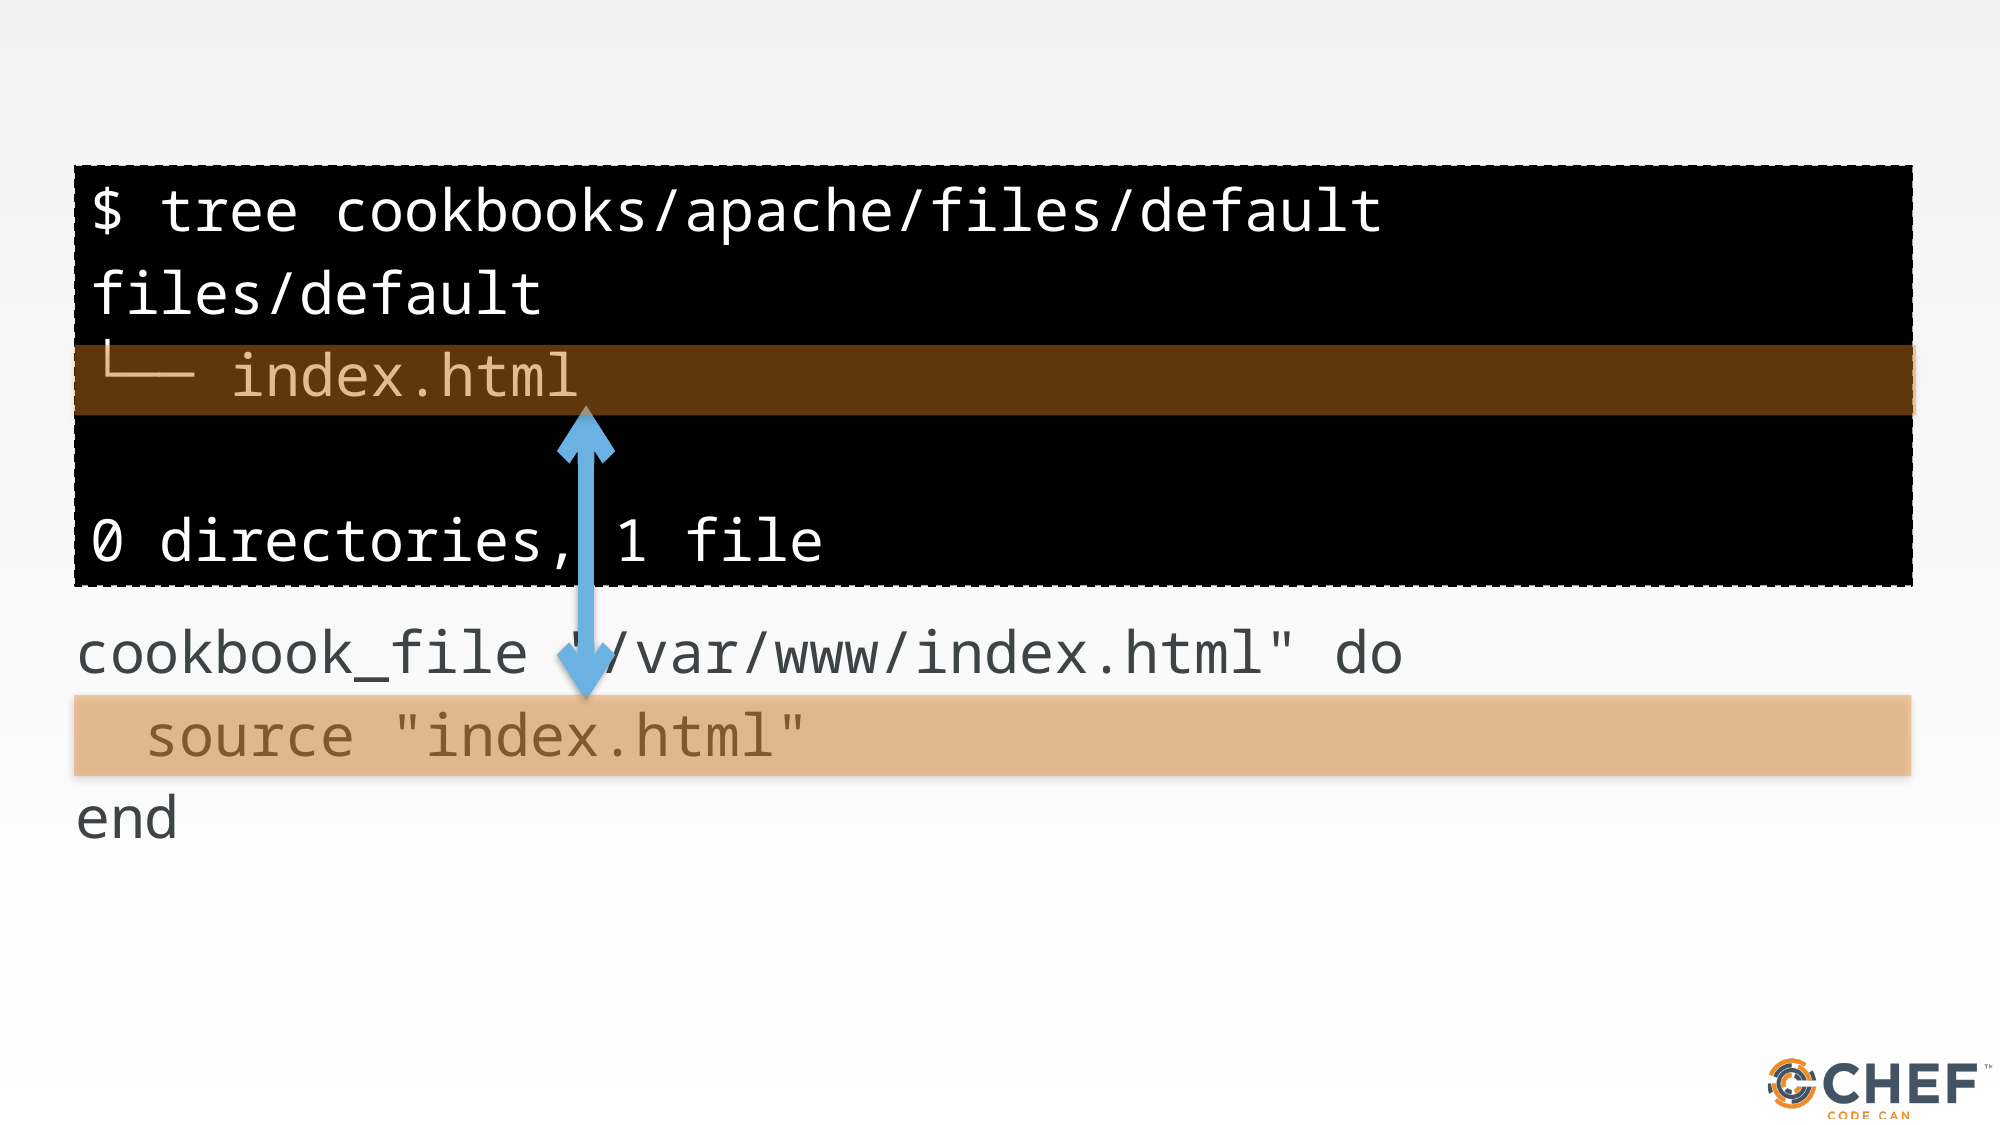

#
$ tree cookbooks/apache/files/default
files/default
└── index.html

0 directories, 1 file

cookbook_file "/var/www/index.html" do
  source "index.html"
end